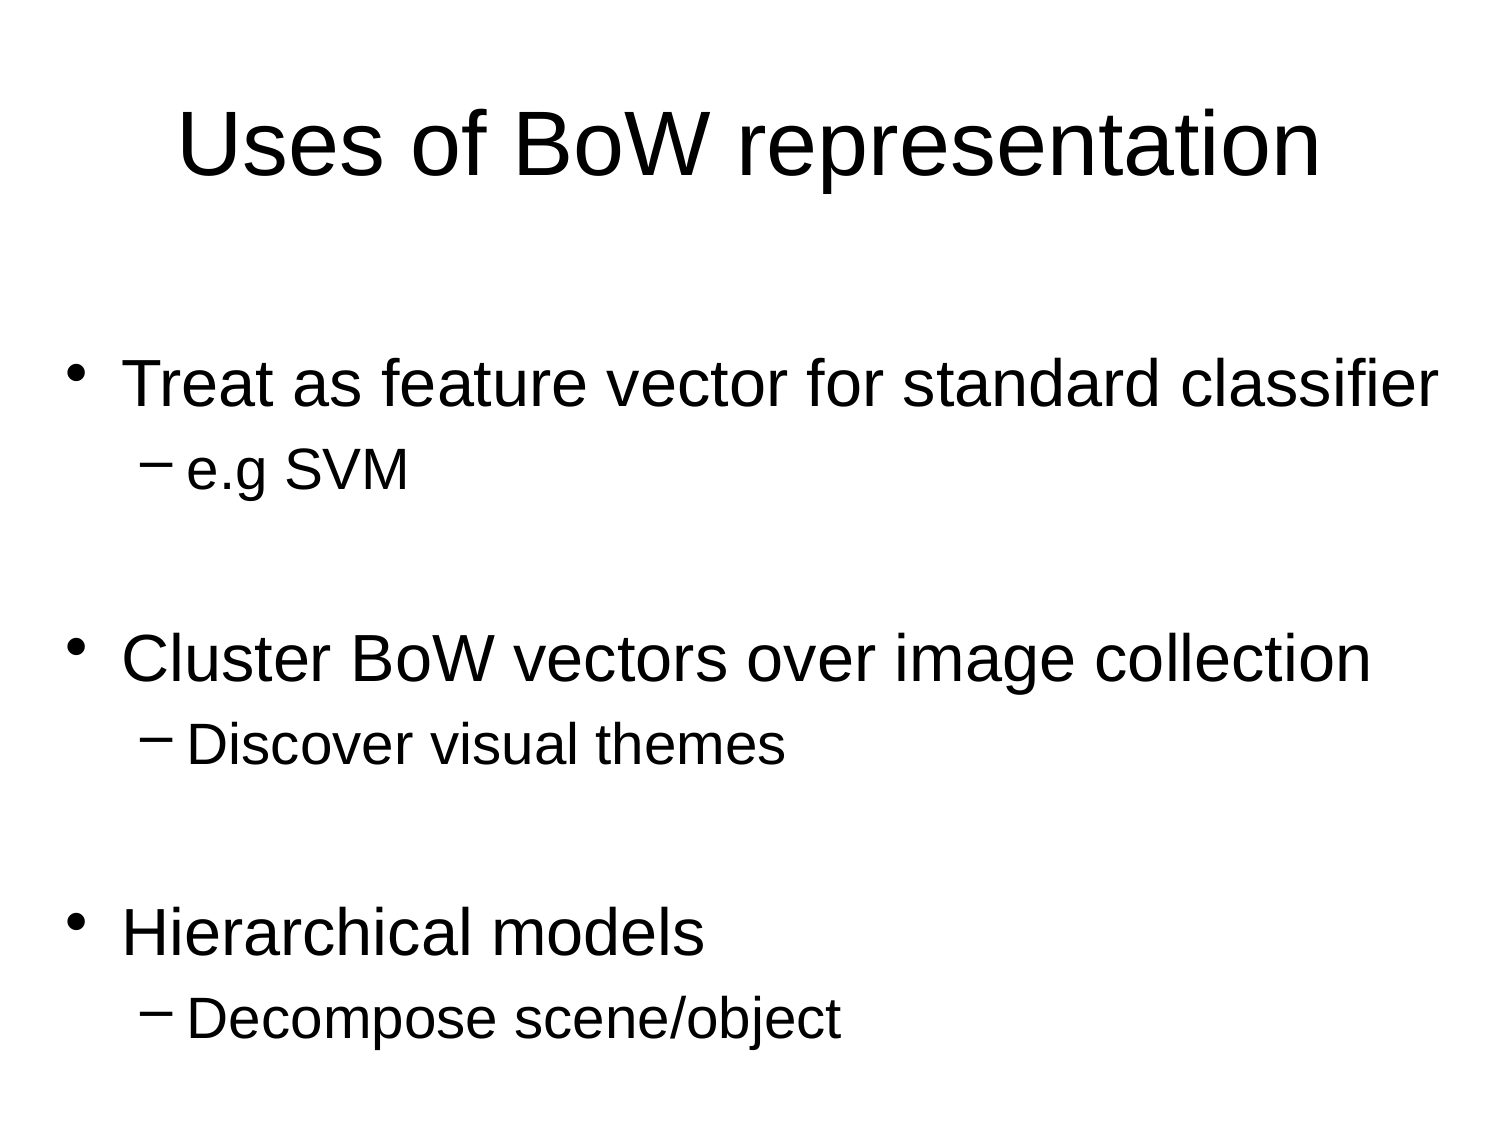

# Uses of BoW representation
Treat as feature vector for standard classifier
e.g SVM

Cluster BoW vectors over image collection
Discover visual themes

Hierarchical models
Decompose scene/object

Scene